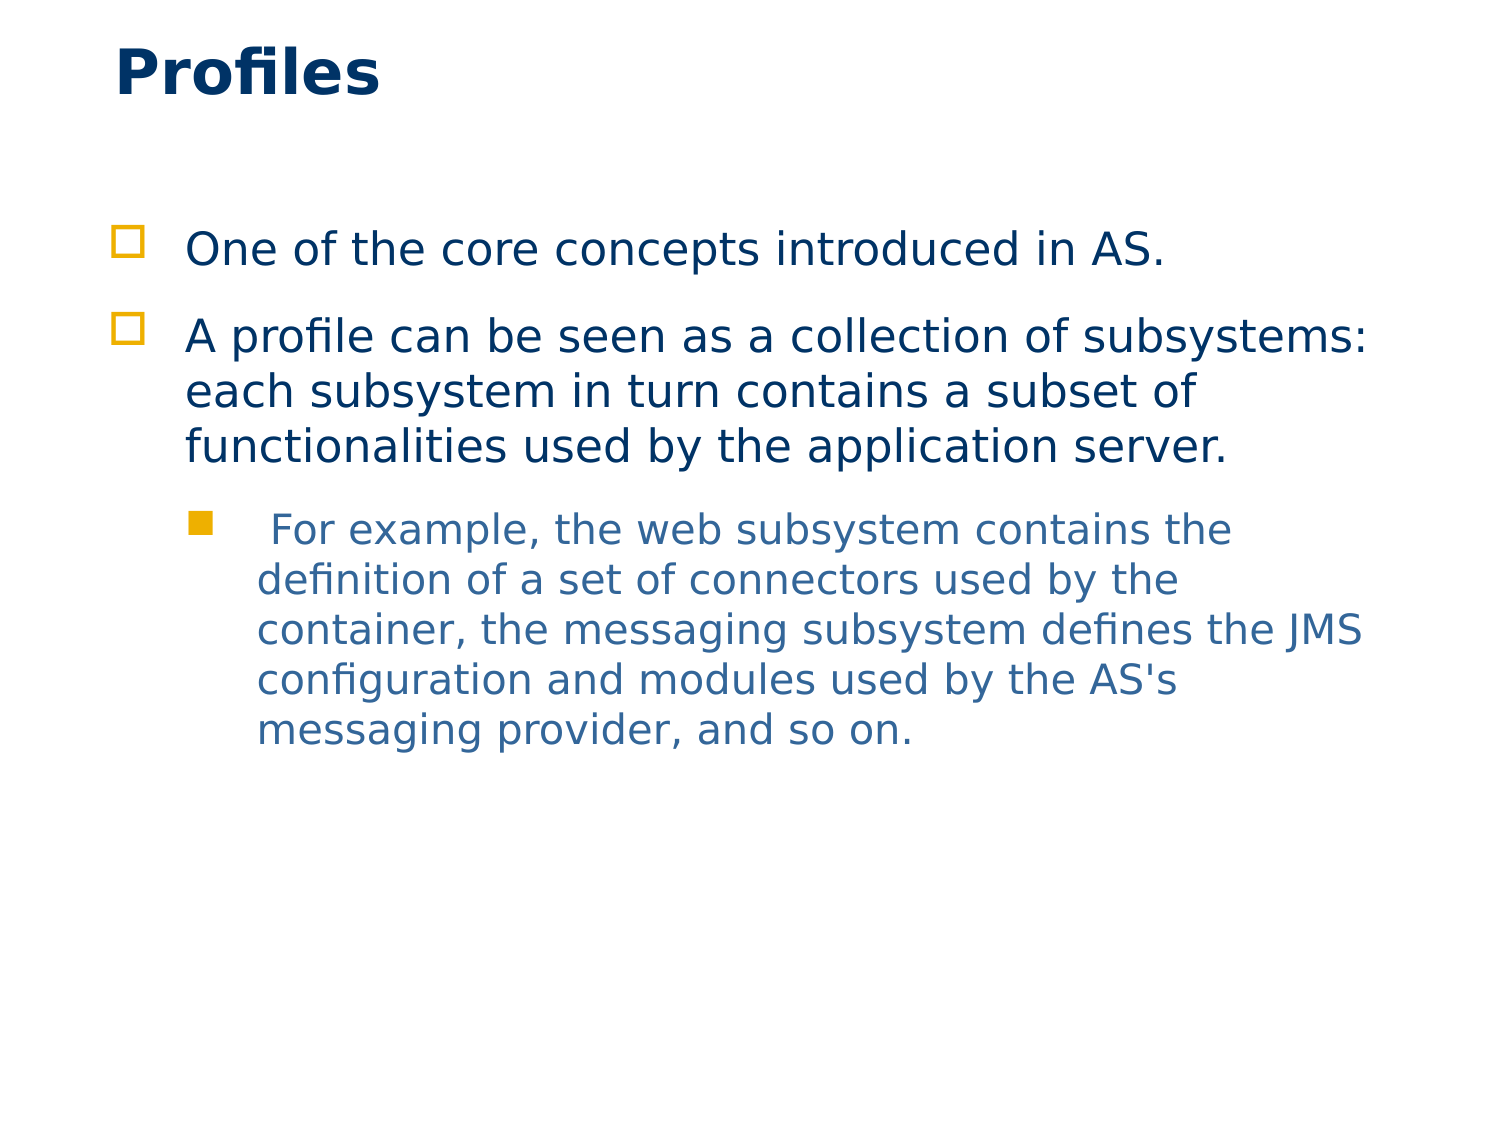

# Profiles
One of the core concepts introduced in AS.
A profile can be seen as a collection of subsystems: each subsystem in turn contains a subset of functionalities used by the application server.
 For example, the web subsystem contains the definition of a set of connectors used by the container, the messaging subsystem defines the JMS configuration and modules used by the AS's messaging provider, and so on.